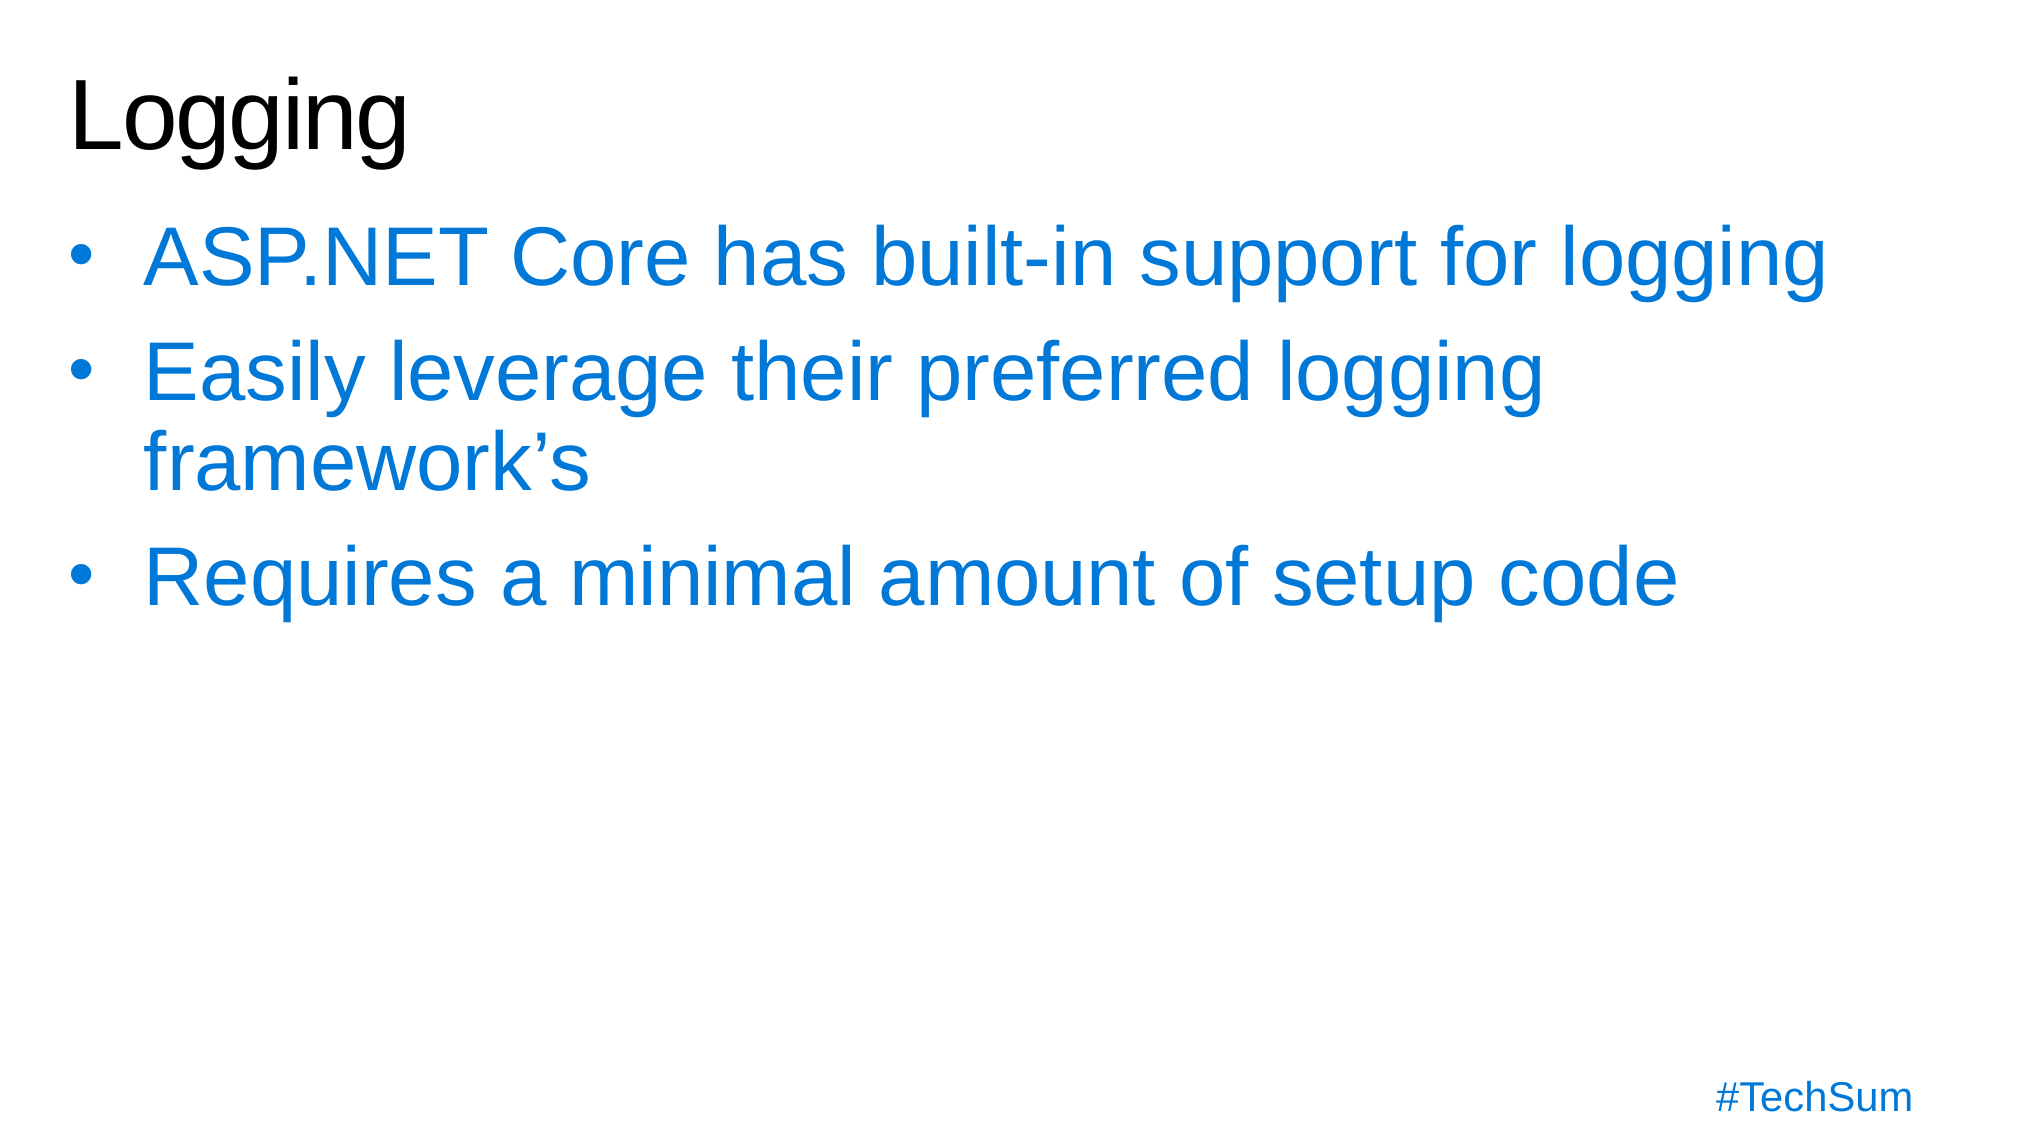

# Logging
ASP.NET Core has built-in support for logging
Easily leverage their preferred logging framework’s
Requires a minimal amount of setup code